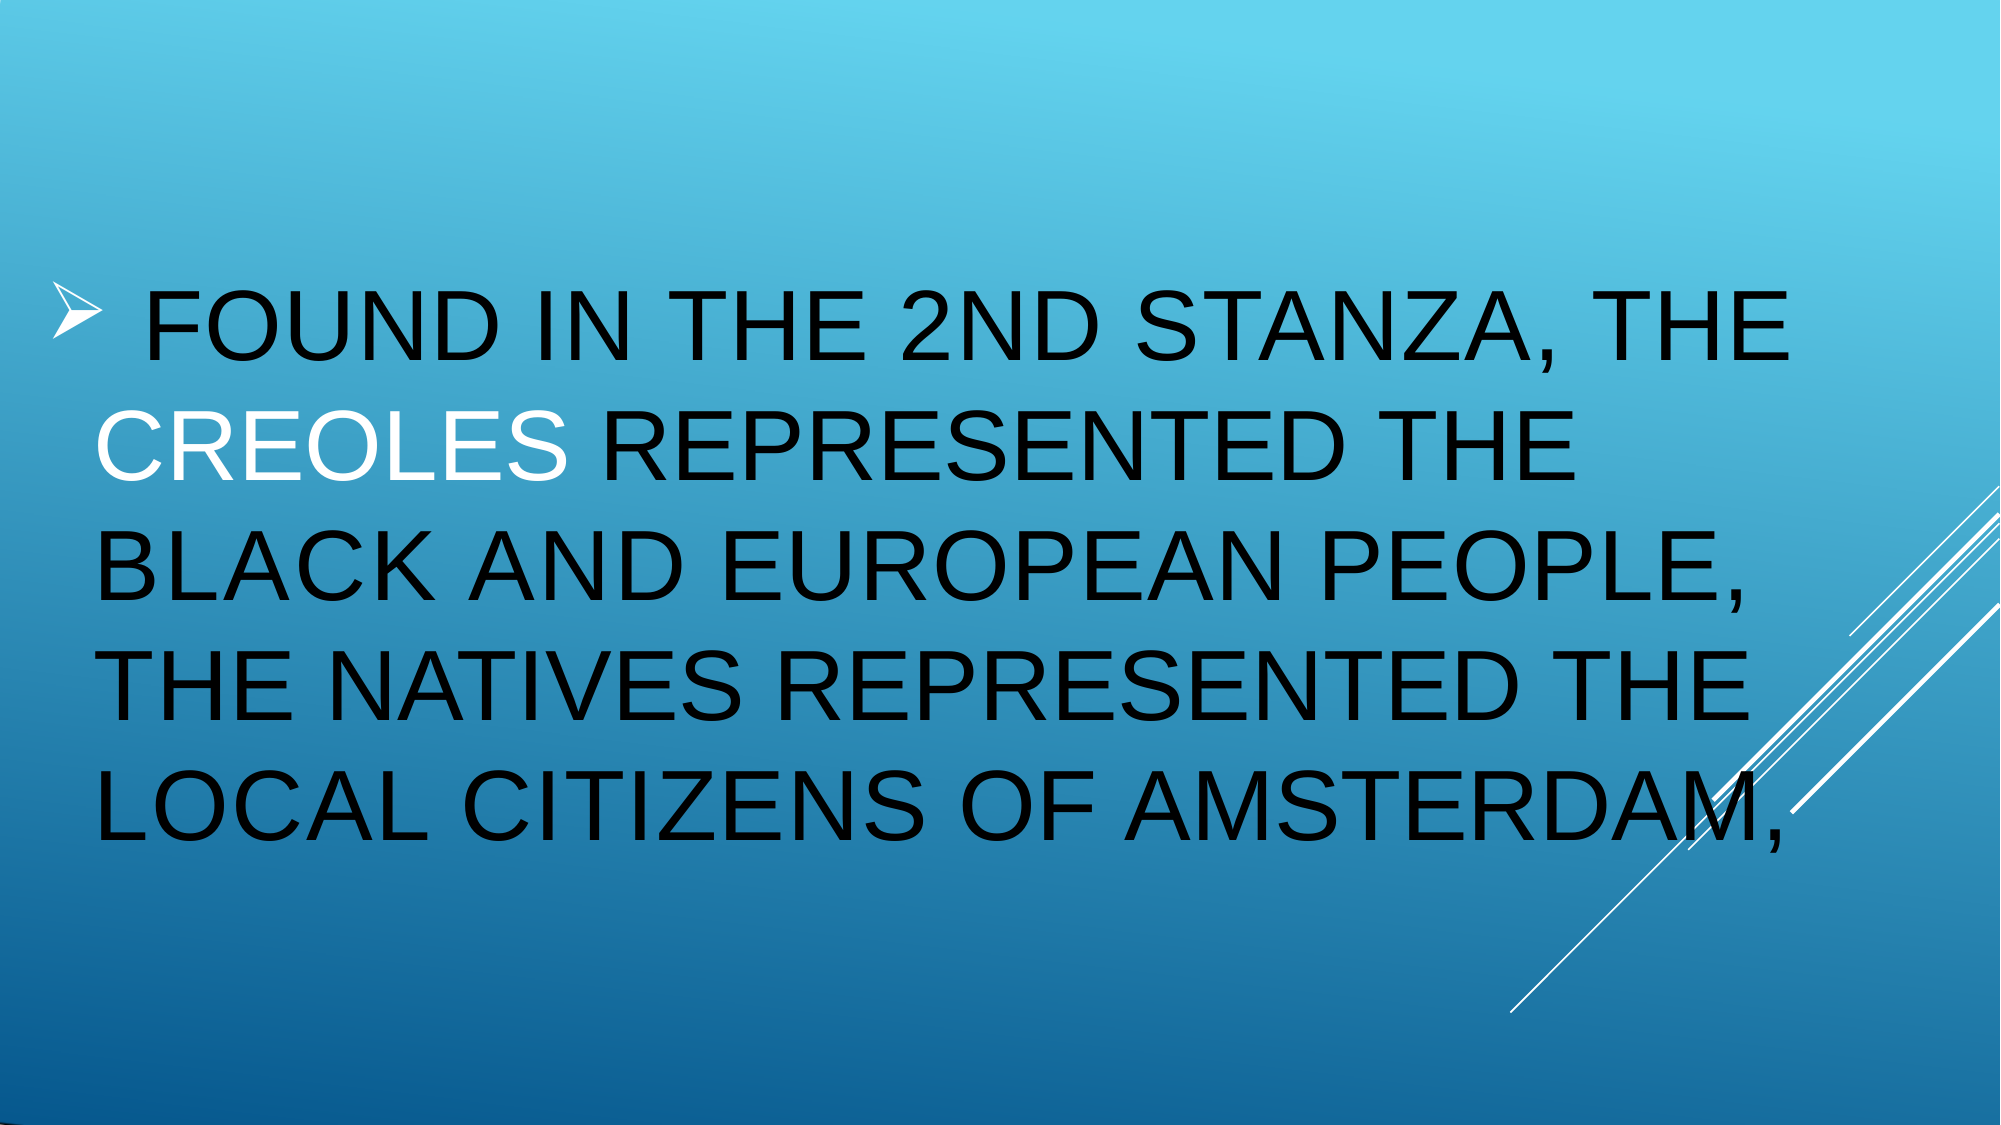

FOUND IN THE 2ND STANZA, THE CREOLES REPRESENTED THE BLACK AND EUROPEAN PEOPLE, THE NATIVES REPRESENTED THE LOCAL CITIZENS OF AMSTERDAM,